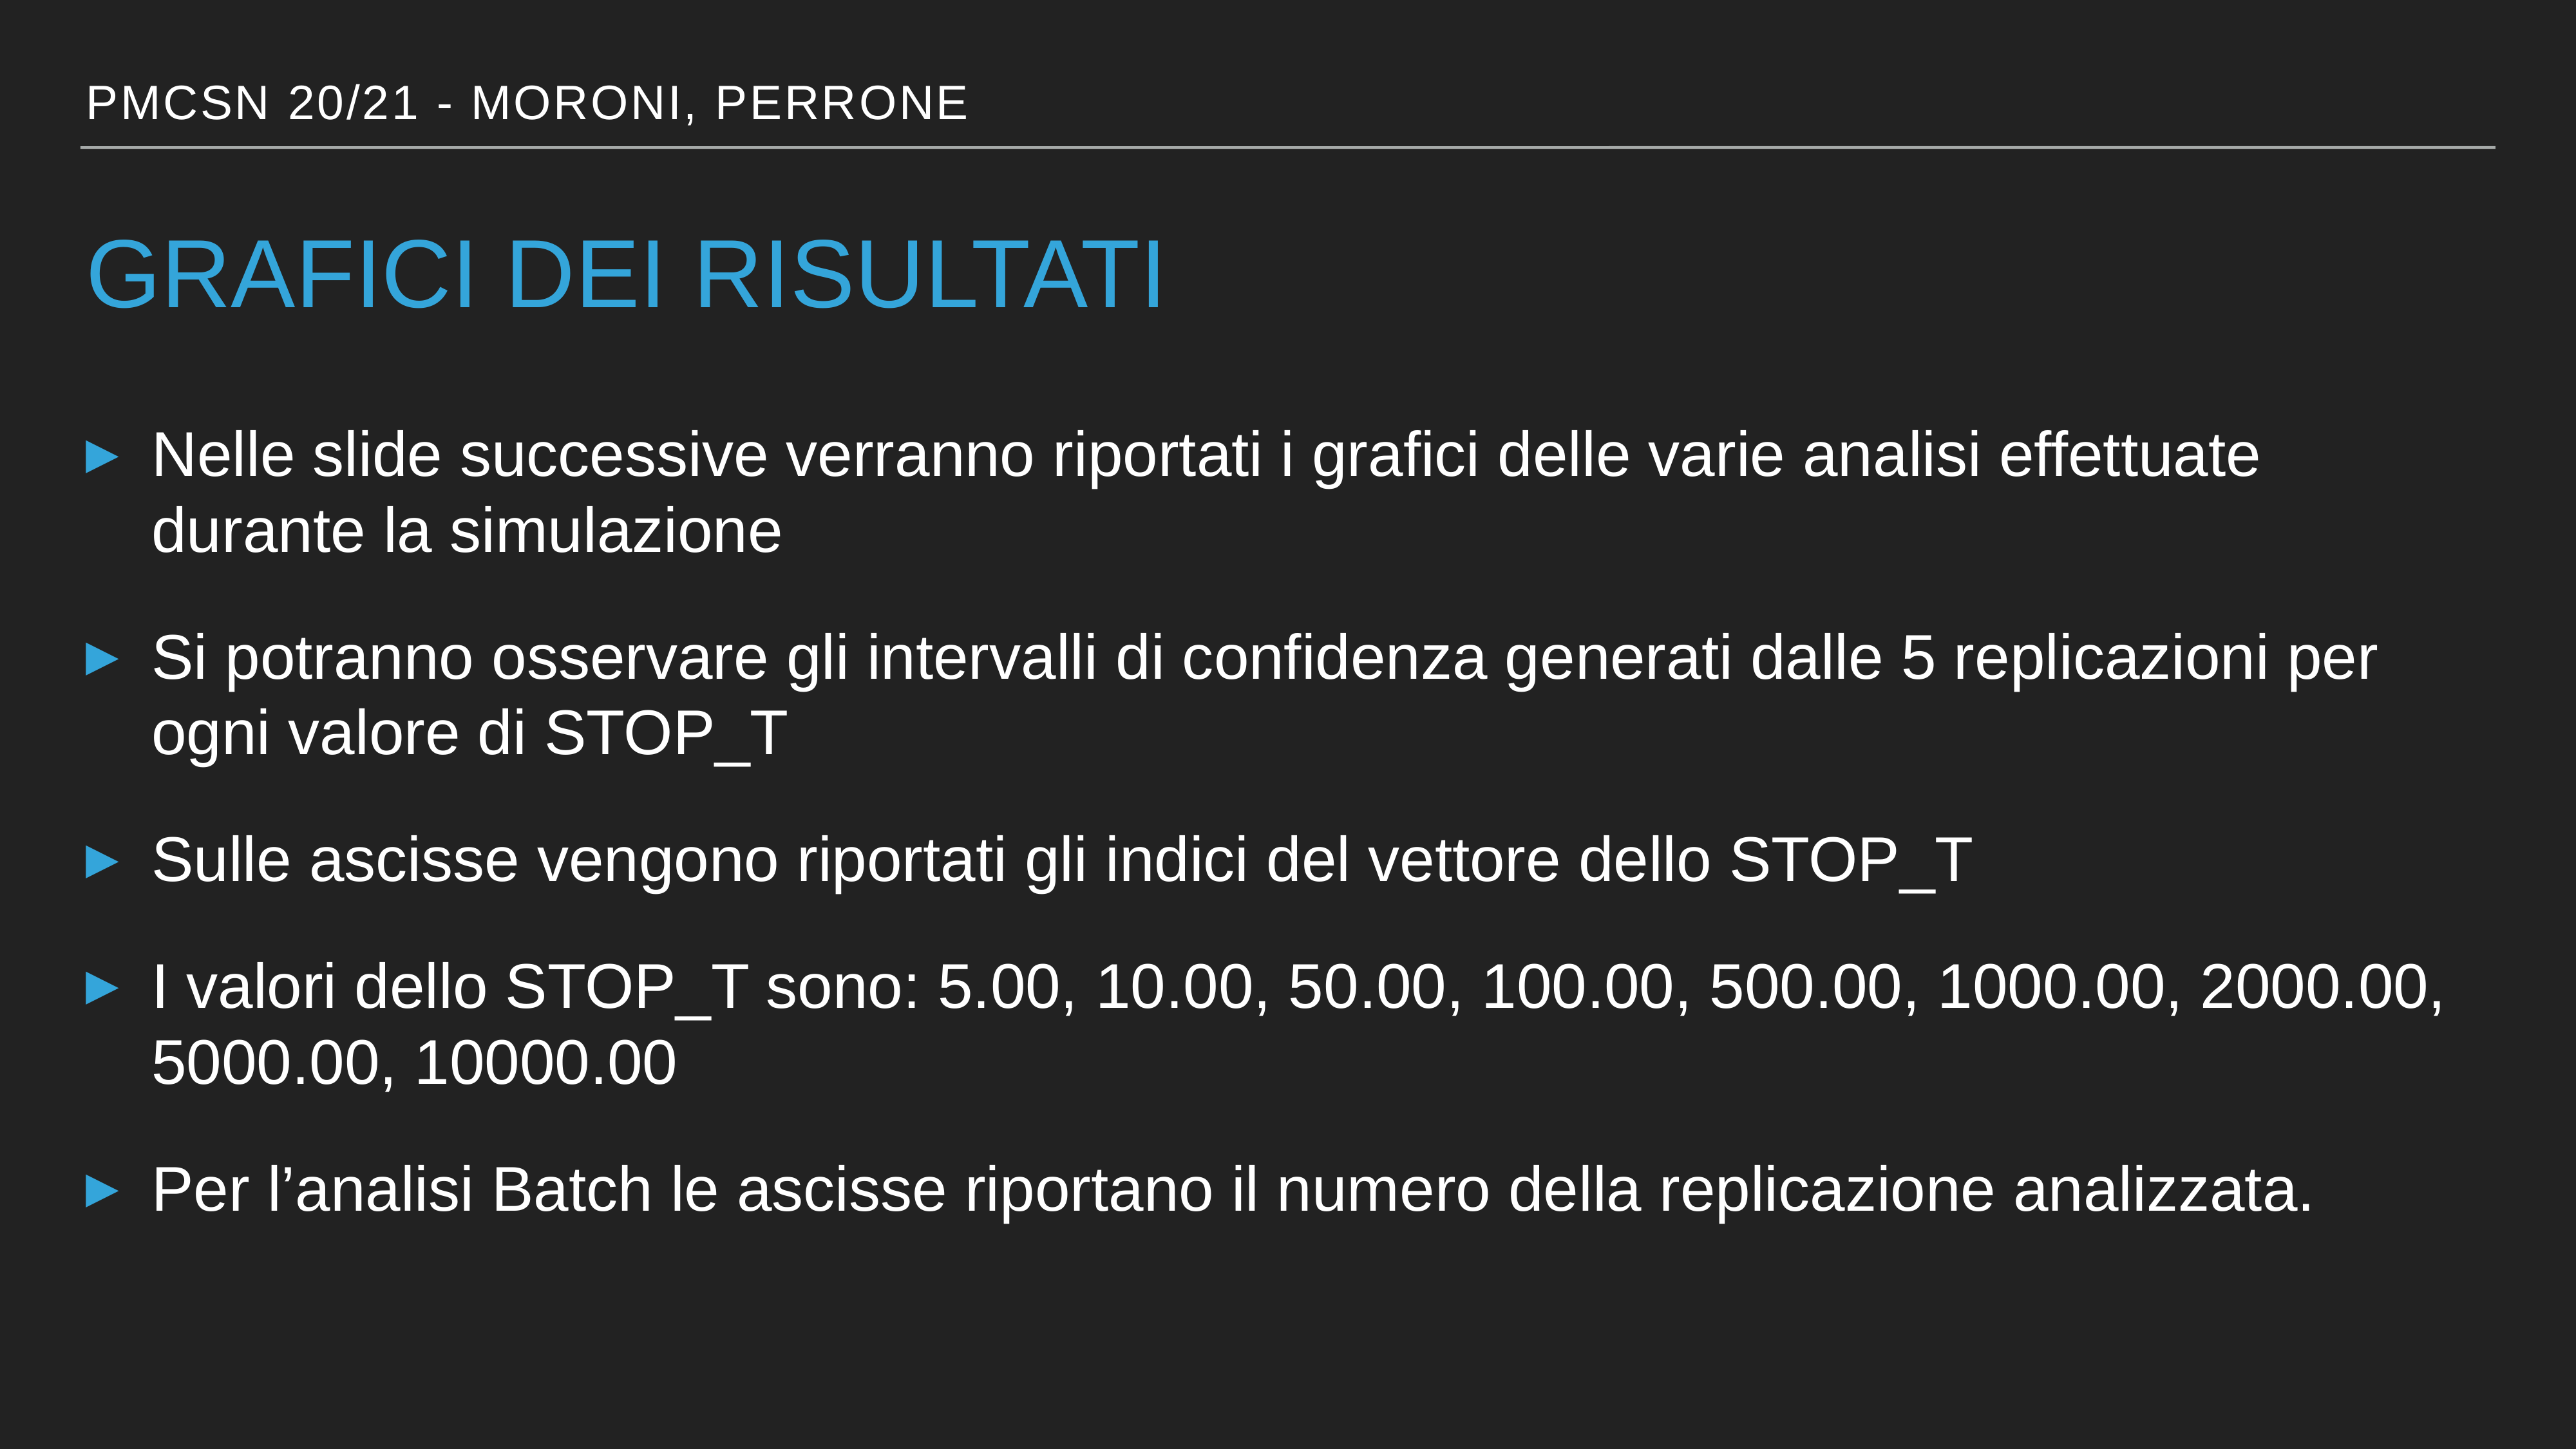

39
PMCSN 20/21 - Moroni, perrone
# Grafici dei risultati
Nelle slide successive verranno riportati i grafici delle varie analisi effettuate durante la simulazione
Si potranno osservare gli intervalli di confidenza generati dalle 5 replicazioni per ogni valore di STOP_T
Sulle ascisse vengono riportati gli indici del vettore dello STOP_T
I valori dello STOP_T sono: 5.00, 10.00, 50.00, 100.00, 500.00, 1000.00, 2000.00, 5000.00, 10000.00
Per l’analisi Batch le ascisse riportano il numero della replicazione analizzata.